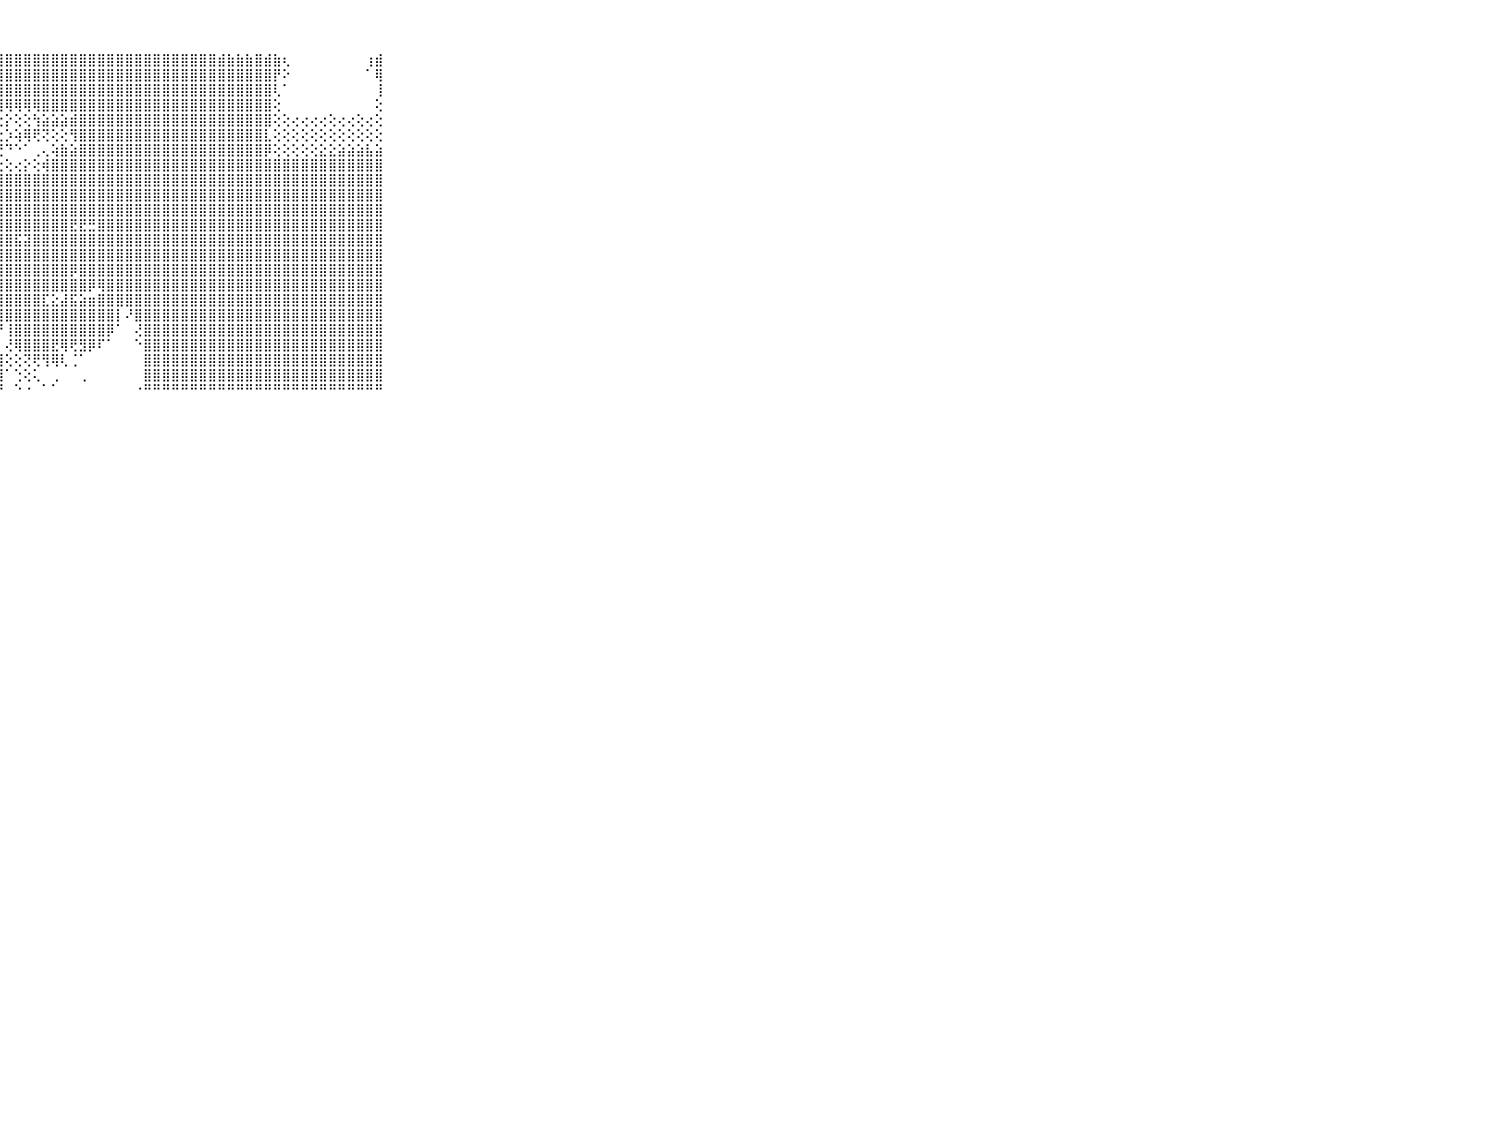

⠀⠀⠀⠀⠀⠀⠀⠀⠀⠀⠀⣷⣷⣿⣿⣿⣿⣿⣿⣿⣿⣿⣿⣿⣿⣿⣿⣿⣿⣿⣿⣿⣿⣿⣿⣿⣿⣿⣿⣿⣿⣿⣿⣿⣿⣿⣿⣿⣿⣿⣿⣾⣷⣷⣷⣿⣾⣷⢆⠀⠀⠀⠀⠀⠀⠀⠀⢰⣾⠀⠀⠀⠀⠀⠀⠀⠀⠀⠀⠀⠀
⠀⠀⠀⠀⠀⠀⠀⠀⠀⠀⠀⣿⣿⣿⣿⣿⣿⣿⣿⣿⣿⣿⣿⣿⣿⣿⣿⣿⣿⣿⣿⣿⣿⣿⣿⣿⣿⣿⣿⣿⣿⣿⣿⣿⣿⣿⣿⣿⣿⣿⣿⣿⣿⣿⣿⣿⣿⡟⠕⠀⠀⠀⠀⠀⠀⠀⠀⠁⢿⠀⠀⠀⠀⠀⠀⠀⠀⠀⠀⠀⠀
⠀⠀⠀⠀⠀⠀⠀⠀⠀⠀⠀⣿⣿⣿⣿⣿⣿⣿⣿⣿⣿⣿⣿⣿⣿⣿⣿⣿⣿⣿⣿⣿⣿⣿⣿⣿⣿⣿⣿⣿⣿⣿⣿⣿⣿⣿⣿⣿⣿⣿⣿⣿⣿⣿⣿⣿⣿⢇⠁⠀⠀⠀⠀⠀⠀⠀⠀⠀⢸⠀⠀⠀⠀⠀⠀⠀⠀⠀⠀⠀⠀
⠀⠀⠀⠀⠀⠀⠀⠀⠀⠀⠀⣿⣿⣿⣿⣿⣿⣿⣿⣿⣿⣿⣿⣿⣿⣿⣿⢿⢿⢿⢿⢿⣿⣿⣿⣿⣿⣿⣿⣿⣿⣿⣿⣿⣿⣿⣿⣿⣿⣿⣿⣿⣿⣿⣿⣿⣿⢕⠀⠀⠀⠀⠀⠀⠀⠀⠀⠀⢕⠀⠀⠀⠀⠀⠀⠀⠀⠀⠀⠀⠀
⠀⠀⠀⠀⠀⠀⠀⠀⠀⠀⠀⣿⣿⣿⣿⣿⣿⣿⣿⣿⣿⣿⣿⣿⡿⢏⢕⢕⡕⢕⢕⢳⣵⣵⣵⣾⣿⣿⣿⣿⣿⣿⣿⣿⣿⣿⣿⣿⣿⣿⣿⣿⣿⣿⣿⣿⣿⢕⢕⢔⢔⢔⢔⢕⢔⢔⢕⢔⢕⠀⠀⠀⠀⠀⠀⠀⠀⠀⠀⠀⠀
⠀⠀⠀⠀⠀⠀⠀⠀⠀⠀⠀⣿⣿⣿⣿⣿⣿⣿⣿⣿⣿⣿⣿⢕⢕⢕⢕⢗⡱⢵⢿⢟⢝⢕⢕⢻⣿⣿⣿⣿⣿⣿⣿⣿⣿⣿⣿⣿⣿⣿⣿⣿⣿⣿⣿⣿⣇⢕⢕⢕⢕⢕⢕⢕⢕⢕⢕⢕⢕⠀⠀⠀⠀⠀⠀⠀⠀⠀⠀⠀⠀
⠀⠀⠀⠀⠀⠀⠀⠀⠀⠀⠀⣿⣿⣿⣿⣿⣿⣿⣿⣿⣿⣏⢕⢕⢕⢕⢱⢜⠙⠑⠁⢀⢄⢵⣷⣵⣿⣿⣿⣿⣿⣿⣿⣿⣿⣿⣿⣿⣿⣿⣿⣿⣿⣿⣿⣿⡿⢕⢕⢕⢕⢕⣕⣕⣵⣵⣵⣧⣵⠀⠀⠀⠀⠀⠀⠀⠀⠀⠀⠀⠀
⠀⠀⠀⠀⠀⠀⠀⠀⠀⠀⠀⣿⣿⣿⣿⣿⣿⣿⣿⣿⡟⢕⡕⢕⢜⢇⢔⢔⢕⢔⡕⢕⢾⣿⣿⣿⣿⣿⣿⣿⣿⣿⣿⣿⣿⣿⣿⣿⣿⣿⣿⣿⣿⣿⣿⣿⣿⣿⣿⣿⣿⣿⣿⣿⣿⣿⣿⣿⣿⠀⠀⠀⠀⠀⠀⠀⠀⠀⠀⠀⠀
⠀⠀⠀⠀⠀⠀⠀⠀⠀⠀⠀⣿⣿⣿⣿⣿⣿⣿⣿⣿⣷⢼⡿⢱⣵⣵⣵⣾⣿⣿⣿⣿⣿⣿⣿⣿⣿⣿⣿⣿⣿⣿⣿⣿⣿⣿⣿⣿⣿⣿⣿⣿⣿⣿⣿⣿⣿⣿⣿⣿⣿⣿⣿⣿⣿⣿⣿⣿⣿⠀⠀⠀⠀⠀⠀⠀⠀⠀⠀⠀⠀
⠀⠀⠀⠀⠀⠀⠀⠀⠀⠀⠀⣿⣿⣿⣿⣿⣿⣿⣿⣿⣿⡇⢕⢕⢸⣿⣿⣿⣿⣿⣿⣿⣿⣿⣿⣿⣿⣿⣿⣿⣿⣿⣿⣿⣿⣿⣿⣿⣿⣿⣿⣿⣿⣿⣿⣿⣿⣿⣿⣿⣿⣿⣿⣿⣿⣿⣿⣿⣿⠀⠀⠀⠀⠀⠀⠀⠀⠀⠀⠀⠀
⠀⠀⠀⠀⠀⠀⠀⠀⠀⠀⠀⢹⣿⣿⣿⣿⣿⣿⣿⣿⣿⣧⢕⢕⢺⣿⣿⣿⣿⣿⣿⣿⣿⣿⣿⣿⣿⣿⣿⣿⣿⣿⣿⣿⣿⣿⣿⣿⣿⣿⣿⣿⣿⣿⣿⣿⣿⣿⣿⣿⣿⣿⣿⣿⣿⣿⣿⣿⣿⠀⠀⠀⠀⠀⠀⠀⠀⠀⠀⠀⠀
⠀⠀⠀⠀⠀⠀⠀⠀⠀⠀⠀⣷⣿⣿⣿⣿⣿⣿⣿⣿⣿⣿⡕⢕⢸⣿⣿⣿⣿⣿⣿⣿⣿⣿⣿⣟⣟⣛⣿⣿⣿⣿⣿⣿⣿⣿⣿⣿⣿⣿⣿⣿⣿⣿⣿⣿⣿⣿⣿⣿⣿⣿⣿⣿⣿⣿⣿⣿⣿⠀⠀⠀⠀⠀⠀⠀⠀⠀⠀⠀⠀
⠀⠀⠀⠀⠀⠀⠀⠀⠀⠀⠀⣿⣿⣿⣿⣿⣿⣿⣿⣿⣿⣿⣿⡕⢕⣿⣿⣿⣿⣯⣽⣿⣿⣿⣿⣿⣿⣿⣿⣿⣿⣿⣿⣿⣿⣿⣿⣿⣿⣿⣿⣿⣿⣿⣿⣿⣿⣿⣿⣿⣿⣿⣿⣿⣿⣿⣿⣿⣿⠀⠀⠀⠀⠀⠀⠀⠀⠀⠀⠀⠀
⠀⠀⠀⠀⠀⠀⠀⠀⠀⠀⠀⣿⣿⣿⣿⣿⣿⣿⣿⣿⣿⣿⣿⣿⣧⣿⣿⣿⣿⣿⣿⣿⣿⣿⣿⣿⣿⣿⣿⣿⣿⣿⣿⣿⣿⣿⣿⣿⣿⣿⣿⣿⣿⣿⣿⣿⣿⣿⣿⣿⣿⣿⣿⣿⣿⣿⣿⣿⣿⠀⠀⠀⠀⠀⠀⠀⠀⠀⠀⠀⠀
⠀⠀⠀⠀⠀⠀⠀⠀⠀⠀⠀⣿⣿⣿⣿⣿⣿⣿⣿⣿⣿⣿⣿⣿⣿⣿⣿⣿⣿⣿⣿⣿⣿⣿⣿⡿⣿⣿⣿⣿⣿⣿⣿⣿⣿⣿⣿⣿⣿⣿⣿⣿⣿⣿⣿⣿⣿⣿⣿⣿⣿⣿⣿⣿⣿⣿⣿⣿⣿⠀⠀⠀⠀⠀⠀⠀⠀⠀⠀⠀⠀
⠀⠀⠀⠀⠀⠀⠀⠀⠀⠀⠀⢿⣿⣿⣿⣿⣿⣿⣿⣿⣿⣿⣿⣿⣿⣿⣿⣿⣿⣿⣿⣿⣿⣿⣿⣿⣿⡿⢿⣿⣿⣿⣿⣿⣿⣿⣿⣿⣿⣿⣿⣿⣿⣿⣿⣿⣿⣿⣿⣿⣿⣿⣿⣿⣿⣿⣿⣿⣿⠀⠀⠀⠀⠀⠀⠀⠀⠀⠀⠀⠀
⠀⠀⠀⠀⠀⠀⠀⠀⠀⠀⠀⣿⣿⣿⣿⣿⣿⣿⣿⣿⣿⣿⣿⣿⣿⣿⣿⣿⣿⣿⣿⣿⣏⣕⣼⣯⣵⣶⣿⣿⣿⣿⣿⣿⣿⣿⣿⣿⣿⣿⣿⣿⣿⣿⣿⣿⣿⣿⣿⣿⣿⣿⣿⣿⣿⣿⣿⣿⣿⠀⠀⠀⠀⠀⠀⠀⠀⠀⠀⠀⠀
⠀⠀⠀⠀⠀⠀⠀⠀⠀⠀⠀⣿⣿⣿⣿⣿⣿⣿⣿⣿⣿⣿⣿⣿⣿⣿⣿⣿⣿⣿⣿⣿⣿⣿⣿⣿⣿⣿⣿⣿⡇⠜⣿⣿⣿⣿⣿⣿⣿⣿⣿⣿⣿⣿⣿⣿⣿⣿⣿⣿⣿⣿⣿⣿⣿⣿⣿⣿⣿⠀⠀⠀⠀⠀⠀⠀⠀⠀⠀⠀⠀
⠀⠀⠀⠀⠀⠀⠀⠀⠀⠀⠀⣿⣿⣿⣿⣿⣿⣿⣿⣿⣿⣿⣿⣿⣿⣿⣿⡟⢸⣿⣿⣿⣿⣿⣿⣿⣿⣿⣿⡿⠁⠀⢜⣿⣿⣿⣿⣿⣿⣿⣿⣿⣿⣿⣿⣿⣿⣿⣿⣿⣿⣿⣿⣿⣿⣿⣿⣿⣿⠀⠀⠀⠀⠀⠀⠀⠀⠀⠀⠀⠀
⠀⠀⠀⠀⠀⠀⠀⠀⠀⠀⠀⣿⣿⣿⣿⣿⣿⣿⣿⣿⣿⣿⣿⣿⣿⣿⣿⡇⢜⢿⣿⣿⣿⣟⢿⢟⣻⡿⠏⠁⠀⠀⠑⣿⣿⣿⣿⣿⣿⣿⣿⣿⣿⣿⣿⣿⣿⣿⣿⣿⣿⣿⣿⣿⣿⣿⣿⣿⣿⠀⠀⠀⠀⠀⠀⠀⠀⠀⠀⠀⠀
⠀⠀⠀⠀⠀⠀⠀⠀⠀⠀⠀⣿⣿⣿⣿⣿⣿⣿⣿⣿⣿⣿⣿⣿⣿⣿⣿⣿⢕⢕⢝⢟⢻⢿⢇⢈⠁⠀⠀⠀⠀⠀⠀⣿⣿⣿⣿⣿⣿⣿⣿⣿⣿⣿⣿⣿⣿⣿⣿⣿⣿⣿⣿⣿⣿⣿⣿⣿⣿⠀⠀⠀⠀⠀⠀⠀⠀⠀⠀⠀⠀
⠀⠀⠀⠀⠀⠀⠀⠀⠀⠀⠀⣿⣿⣿⣿⣿⣿⣿⣿⣿⣿⣿⣿⣿⣿⣿⣿⣿⠁⢑⢕⢅⠀⢀⠀⠀⢀⠀⠀⠀⠀⠀⠀⣿⣿⣿⣿⣿⣿⣿⣿⣿⣿⣿⣿⣿⣿⣿⣿⣿⣿⣿⣿⣿⣿⣿⣿⣿⣿⠀⠀⠀⠀⠀⠀⠀⠀⠀⠀⠀⠀
⠀⠀⠀⠀⠀⠀⠀⠀⠀⠀⠀⠛⠛⠛⠛⠛⠛⠛⠛⠛⠛⠛⠛⠛⠛⠛⠛⠛⠀⠑⠐⠀⠁⠁⠀⠀⠀⠀⠀⠀⠀⠀⠐⠛⠛⠛⠛⠛⠛⠛⠛⠛⠛⠛⠛⠛⠛⠛⠛⠛⠛⠛⠛⠛⠛⠛⠛⠛⠛⠀⠀⠀⠀⠀⠀⠀⠀⠀⠀⠀⠀